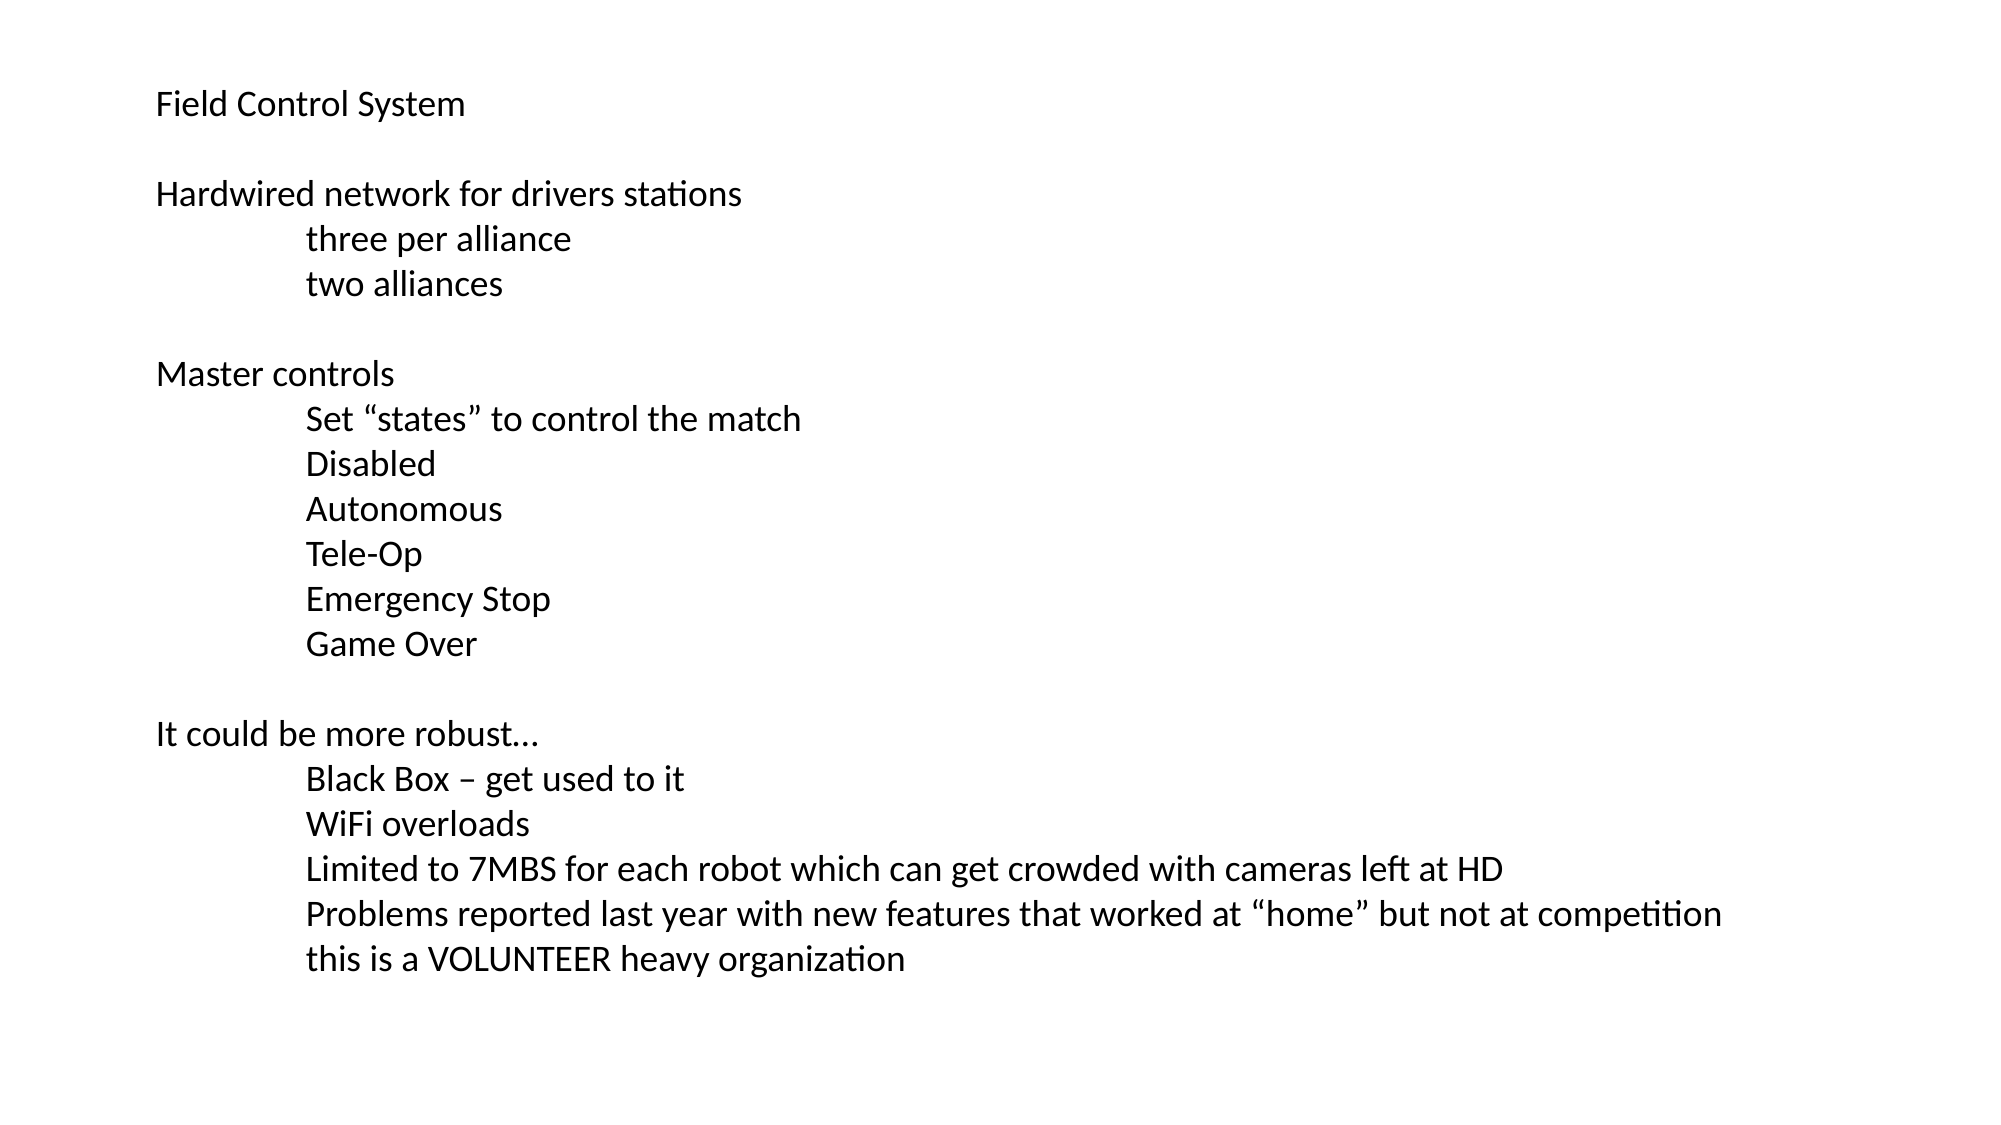

Field Control System

Hardwired network for drivers stations
	three per alliance
	two alliances

Master controls
	Set “states” to control the match
	Disabled
	Autonomous
	Tele-Op
	Emergency Stop
	Game Over

It could be more robust…
	Black Box – get used to it
	WiFi overloads
	Limited to 7MBS for each robot which can get crowded with cameras left at HD
	Problems reported last year with new features that worked at “home” but not at competition
	this is a VOLUNTEER heavy organization